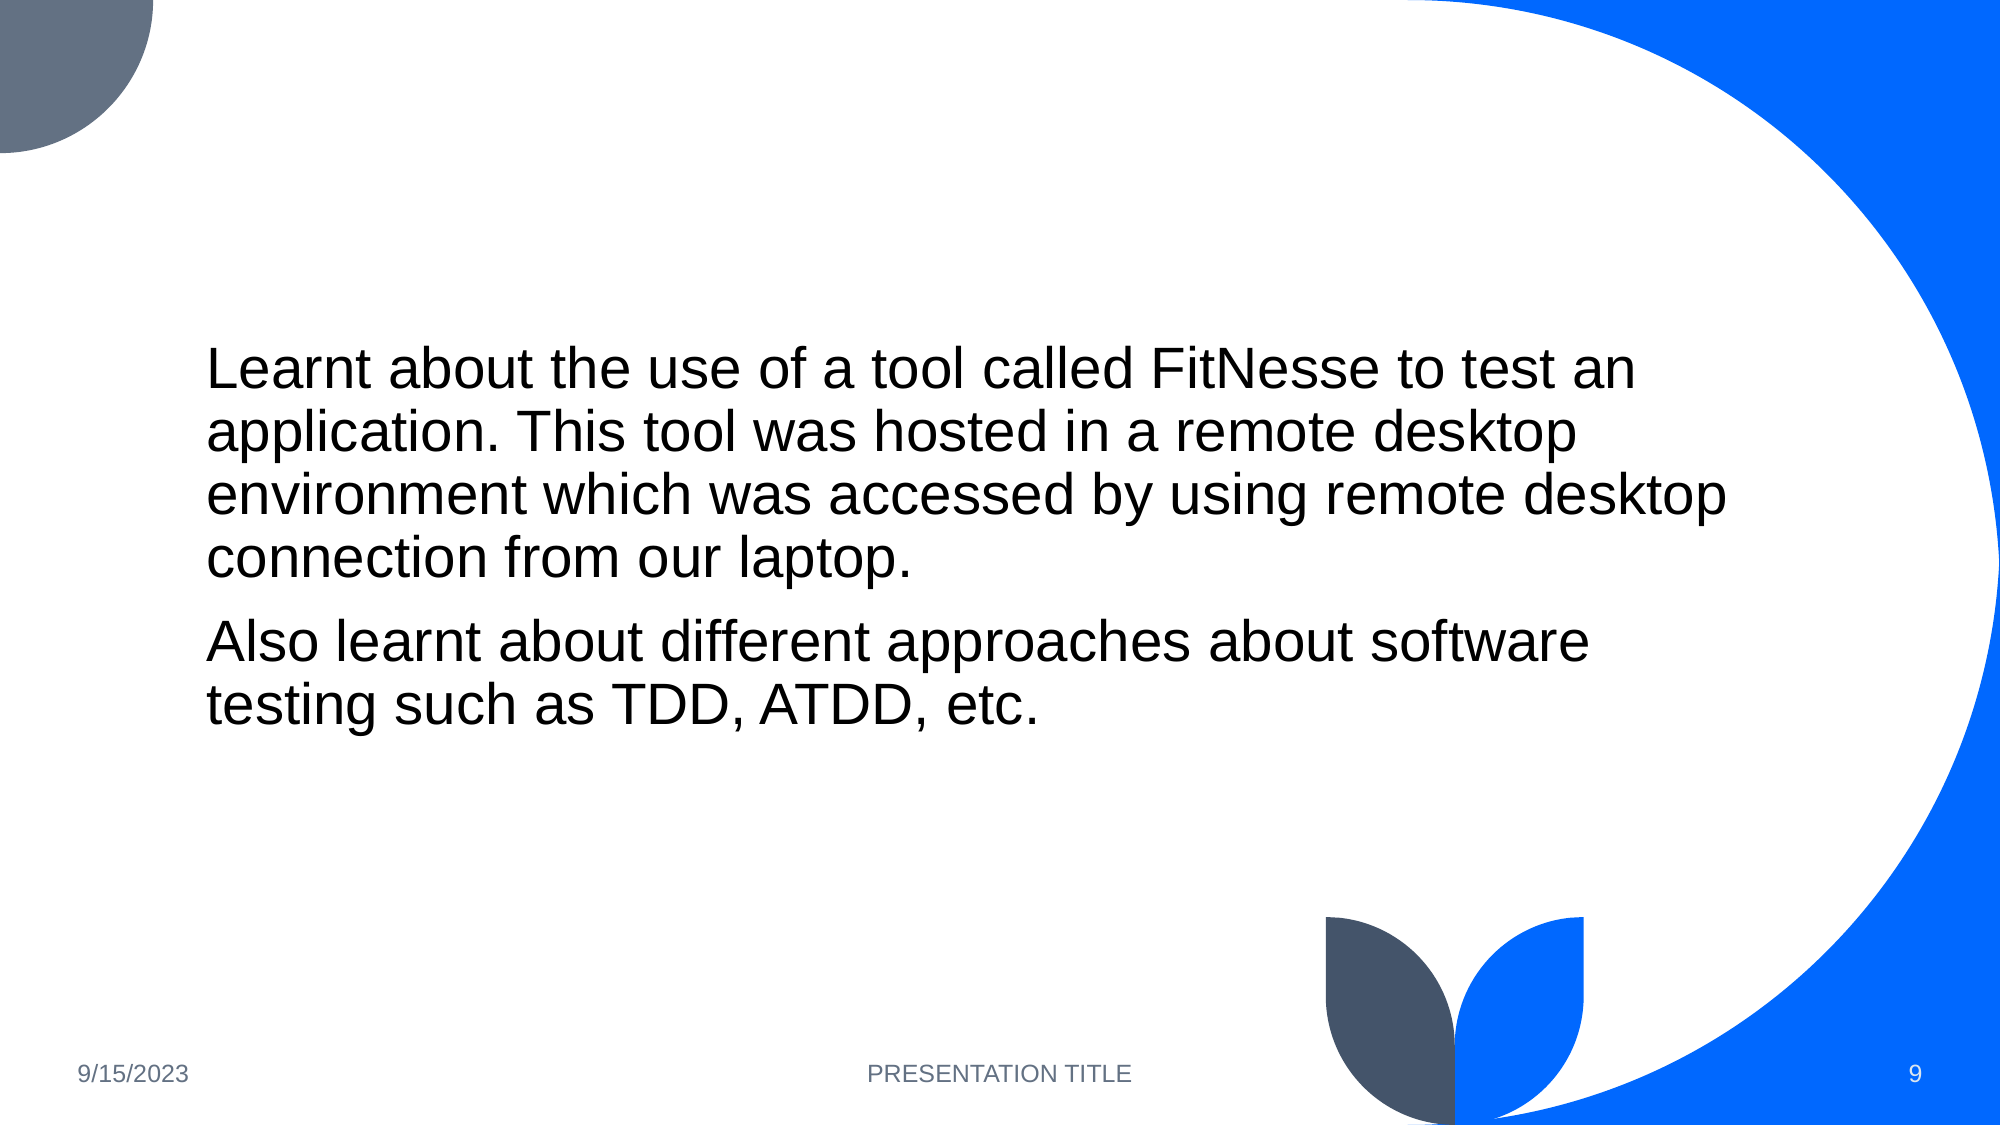

Learnt about the use of a tool called FitNesse to test an application. This tool was hosted in a remote desktop environment which was accessed by using remote desktop connection from our laptop.
Also learnt about different approaches about software testing such as TDD, ATDD, etc.
9/15/2023
PRESENTATION TITLE
9